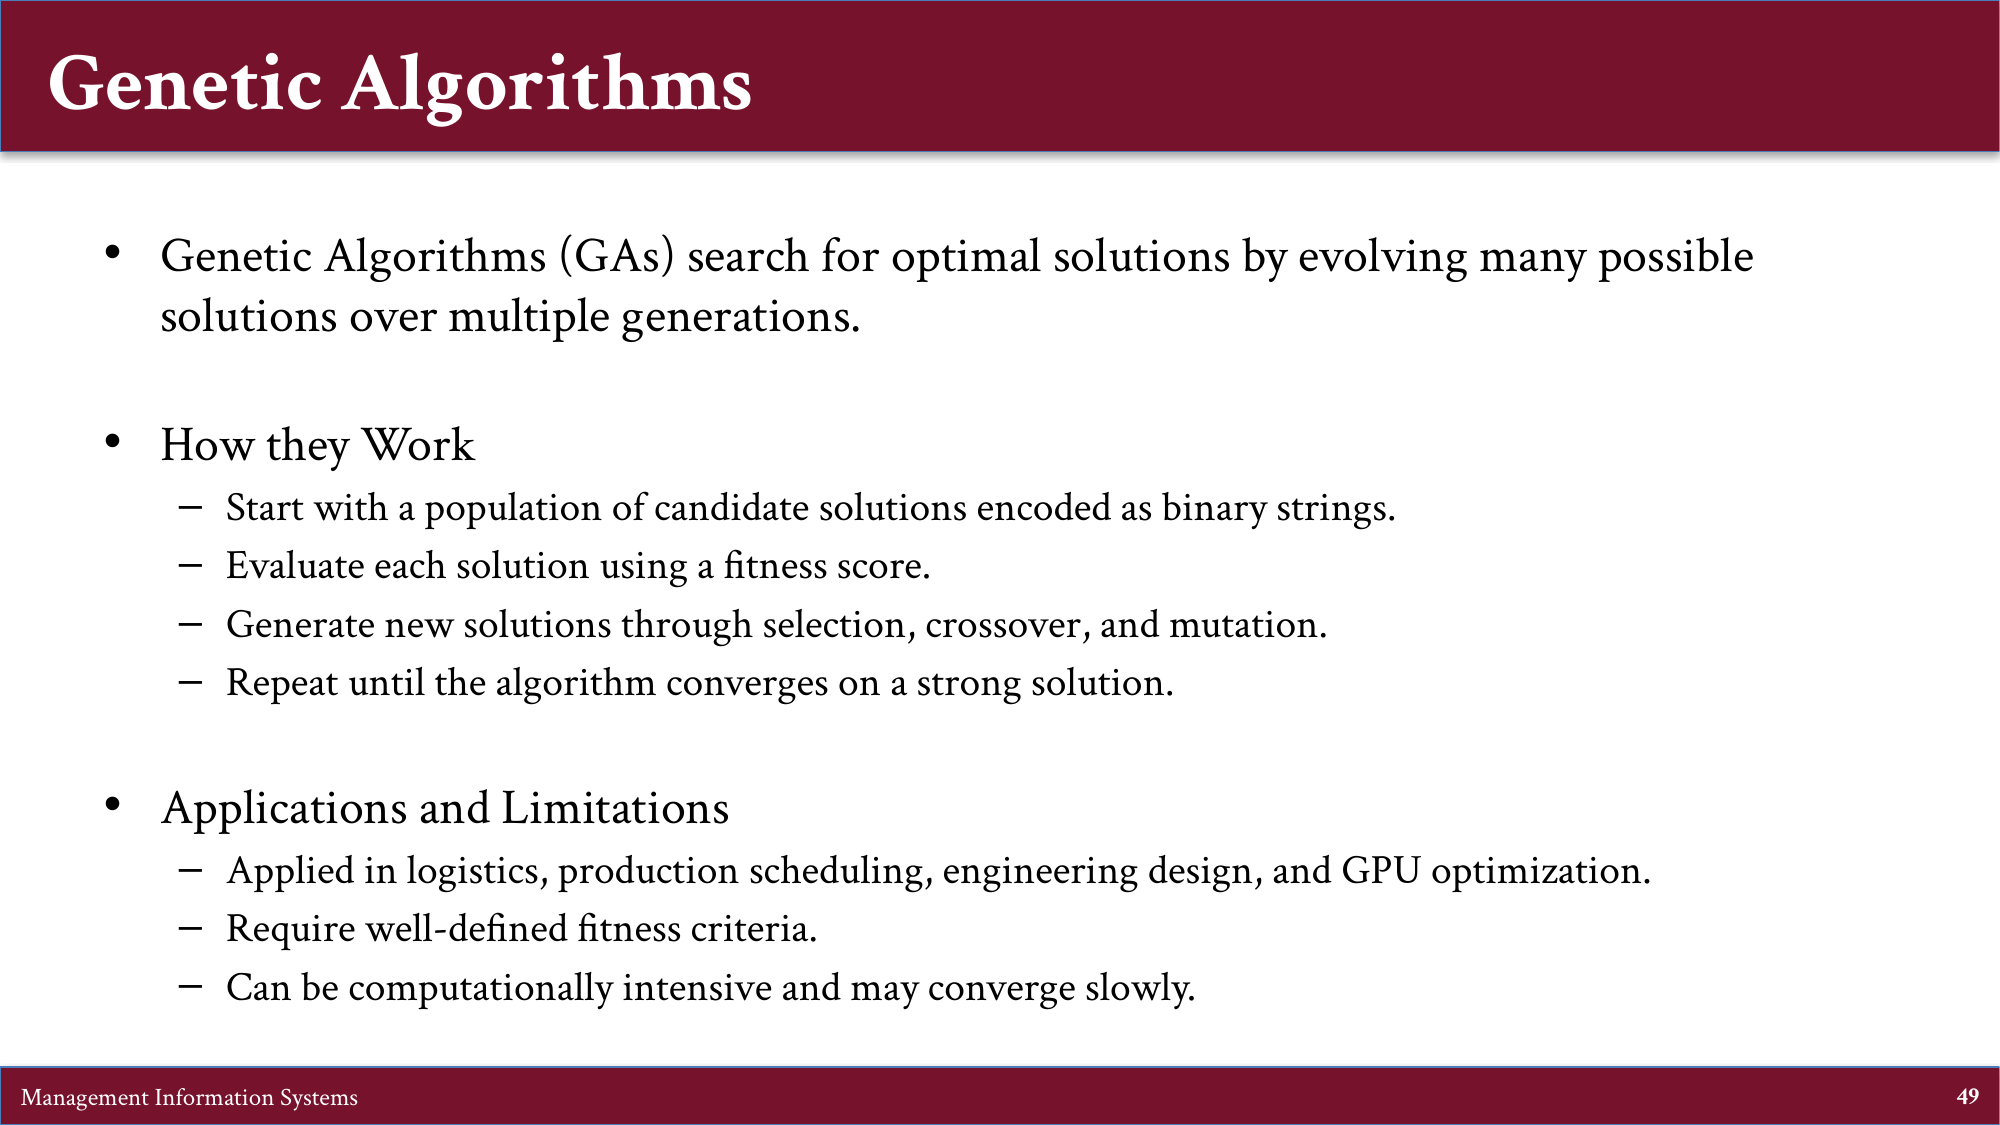

# Genetic Algorithms
Genetic Algorithms (GAs) search for optimal solutions by evolving many possible solutions over multiple generations.

How they Work
Start with a population of candidate solutions encoded as binary strings.
Evaluate each solution using a fitness score.
Generate new solutions through selection, crossover, and mutation.
Repeat until the algorithm converges on a strong solution.

Applications and Limitations
Applied in logistics, production scheduling, engineering design, and GPU optimization.
Require well-defined fitness criteria.
Can be computationally intensive and may converge slowly.

 Management Information Systems
49